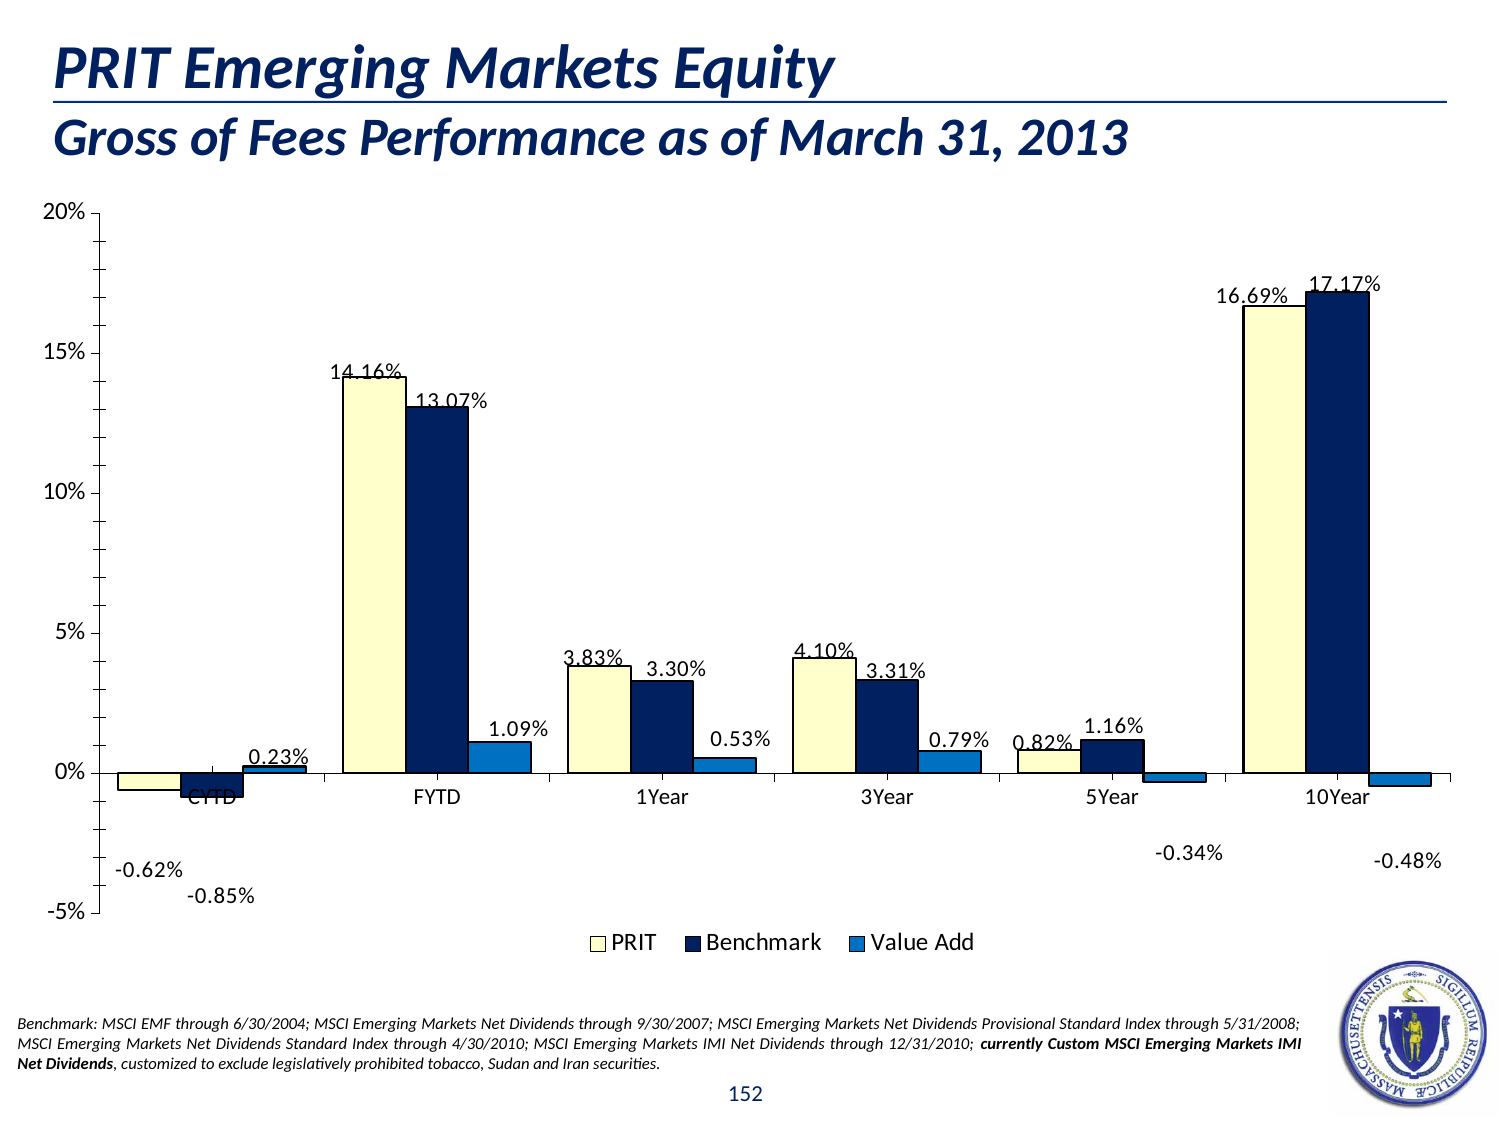

# PRIT Emerging Markets Equity Gross of Fees Performance as of March 31, 2013

### Chart

| Category | PRIT | Benchmark | Value Add |
|---|---|---|---|
| CYTD | -0.0062 | -0.0085 | 0.002300000000000001 |
| FYTD | 0.1416 | 0.1307 | 0.010899999999999993 |
| 1Year | 0.0383 | 0.033 | 0.005299999999999999 |
| 3Year | 0.041 | 0.0331 | 0.007900000000000004 |
| 5Year | 0.0082 | 0.0116 | -0.0033999999999999985 |
| 10Year | 0.1669 | 0.1717 | -0.004799999999999999 |
Benchmark: MSCI EMF through 6/30/2004; MSCI Emerging Markets Net Dividends through 9/30/2007; MSCI Emerging Markets Net Dividends Provisional Standard Index through 5/31/2008; MSCI Emerging Markets Net Dividends Standard Index through 4/30/2010; MSCI Emerging Markets IMI Net Dividends through 12/31/2010; currently Custom MSCI Emerging Markets IMI Net Dividends, customized to exclude legislatively prohibited tobacco, Sudan and Iran securities.